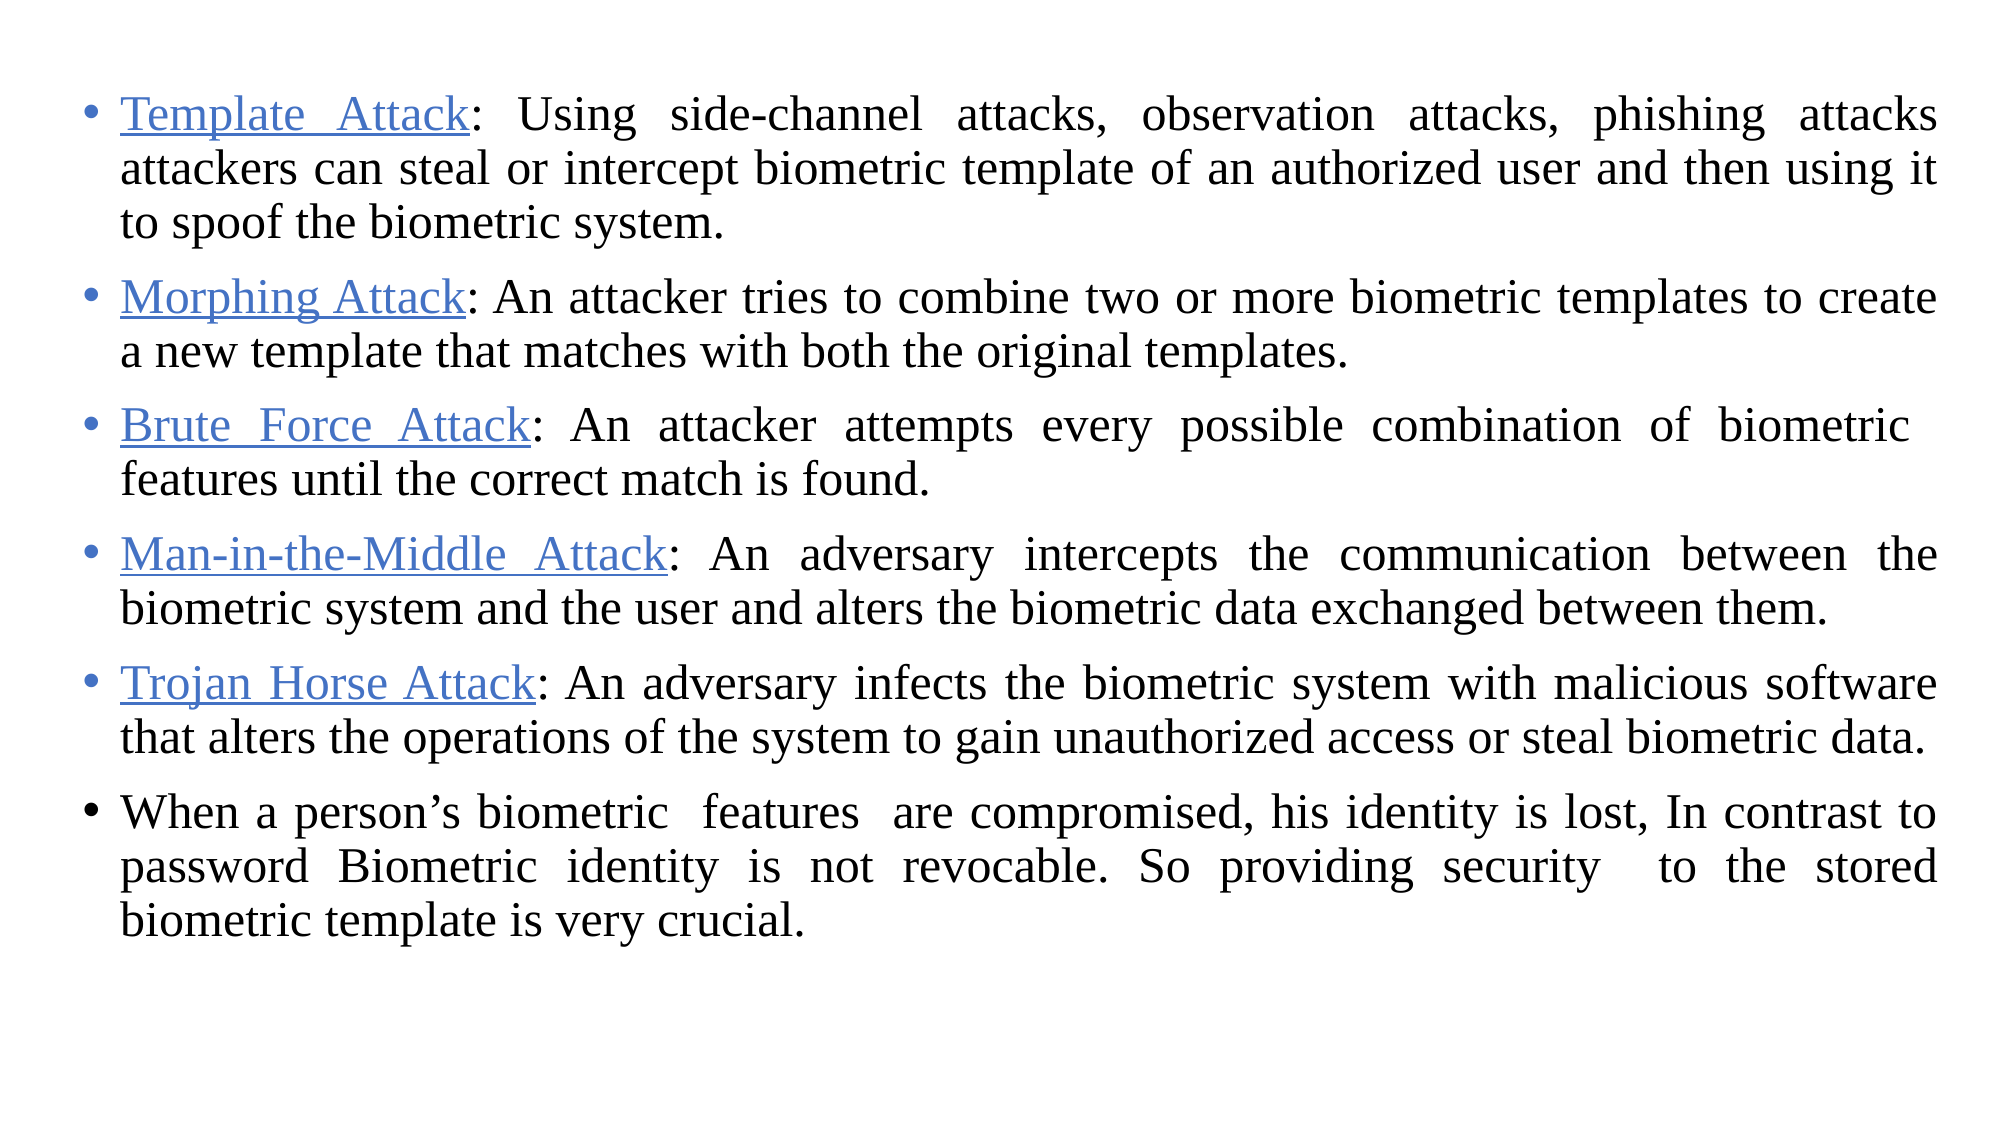

Template Attack: Using side-channel attacks, observation attacks, phishing attacks attackers can steal or intercept biometric template of an authorized user and then using it to spoof the biometric system.
Morphing Attack: An attacker tries to combine two or more biometric templates to create a new template that matches with both the original templates.
Brute Force Attack: An attacker attempts every possible combination of biometric  features until the correct match is found.
Man-in-the-Middle Attack: An adversary intercepts the communication between the biometric system and the user and alters the biometric data exchanged between them.
Trojan Horse Attack: An adversary infects the biometric system with malicious software that alters the operations of the system to gain unauthorized access or steal biometric data.
When a person’s biometric  features  are compromised, his identity is lost, In contrast to password Biometric identity is not revocable. So providing security  to the stored biometric template is very crucial.